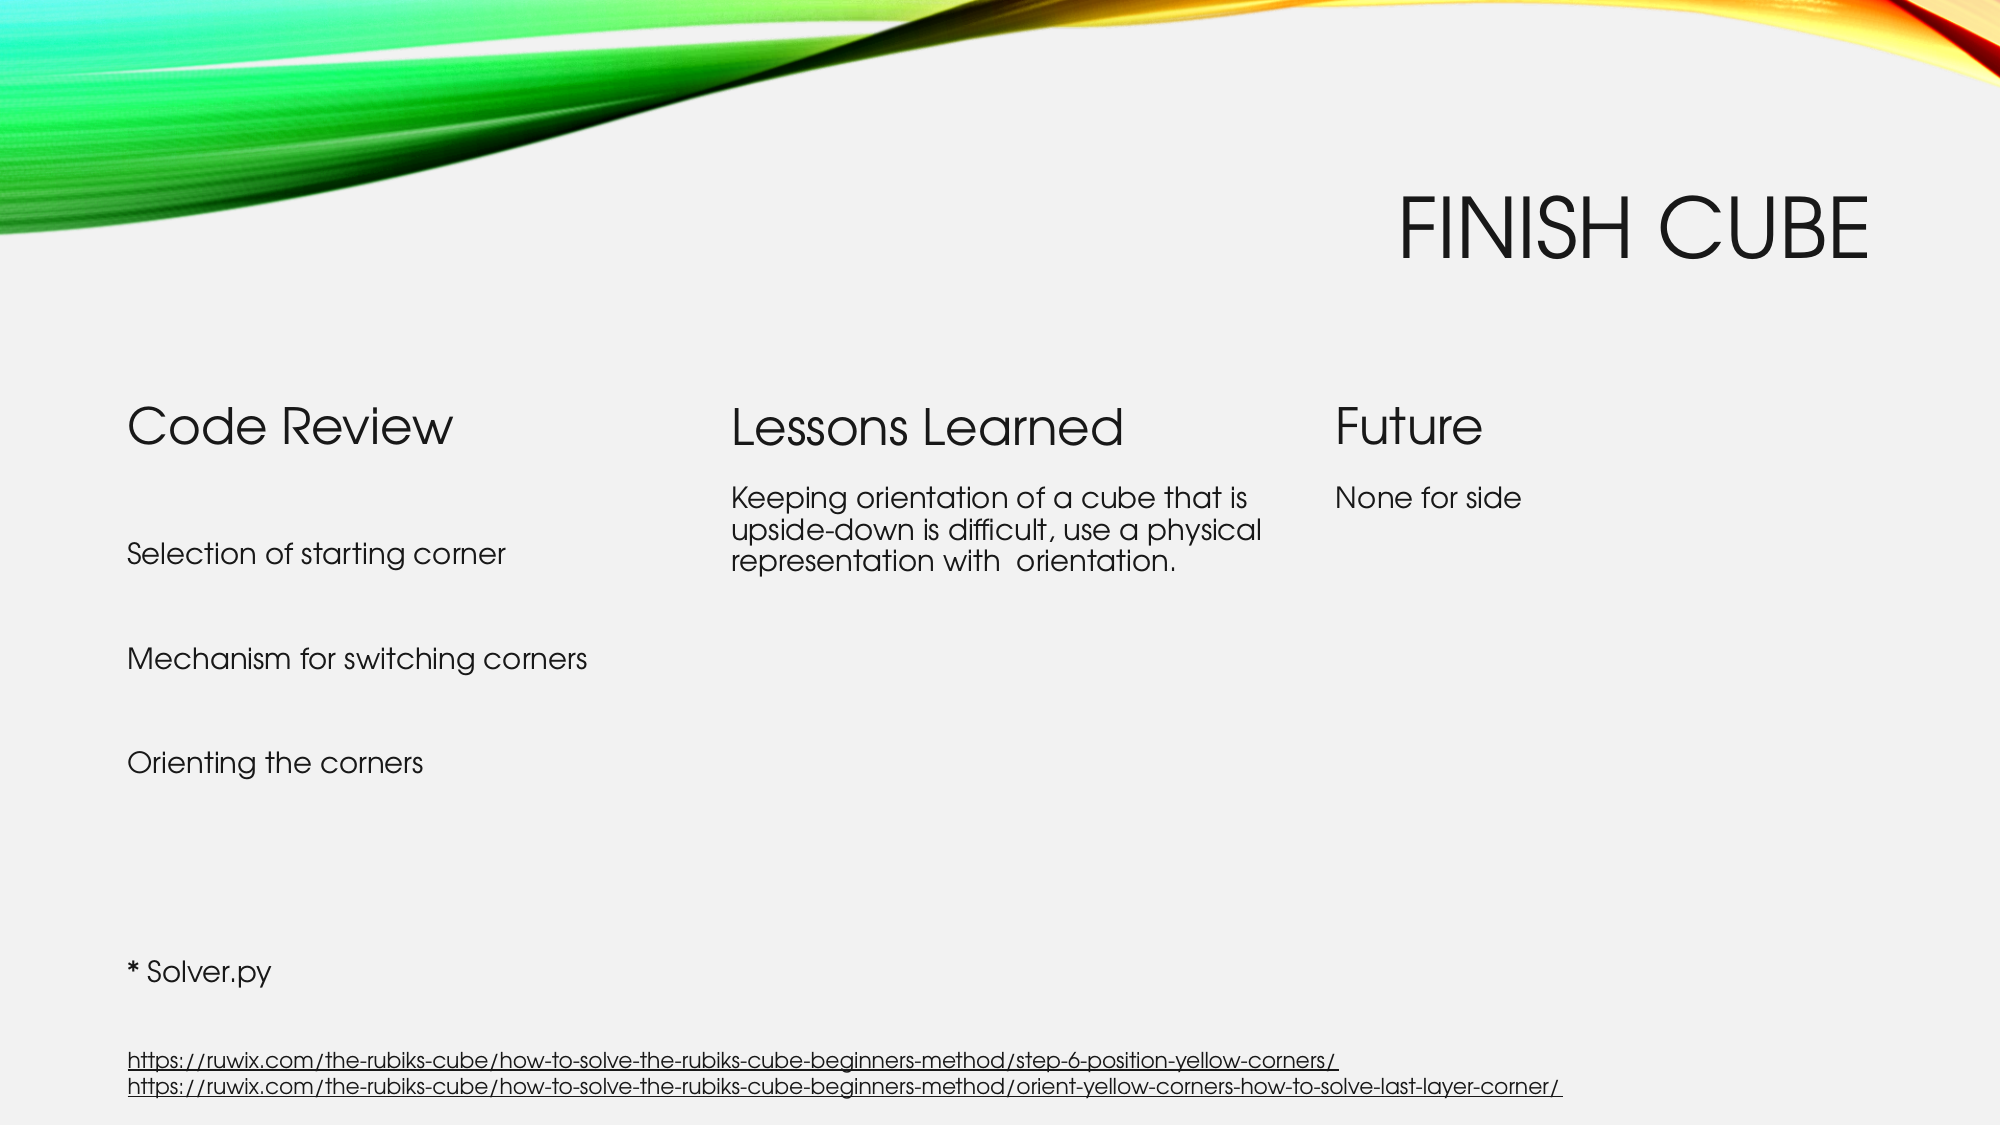

# Finish cube
Future
Lessons Learned
Code Review
Keeping orientation of a cube that is upside-down is difficult, use a physical representation with  orientation.

Selection of starting corner

Mechanism for switching corners

Orienting the corners

* Solver.py

None for side

https://ruwix.com/the-rubiks-cube/how-to-solve-the-rubiks-cube-beginners-method/step-6-position-yellow-corners/
https://ruwix.com/the-rubiks-cube/how-to-solve-the-rubiks-cube-beginners-method/orient-yellow-corners-how-to-solve-last-layer-corner/